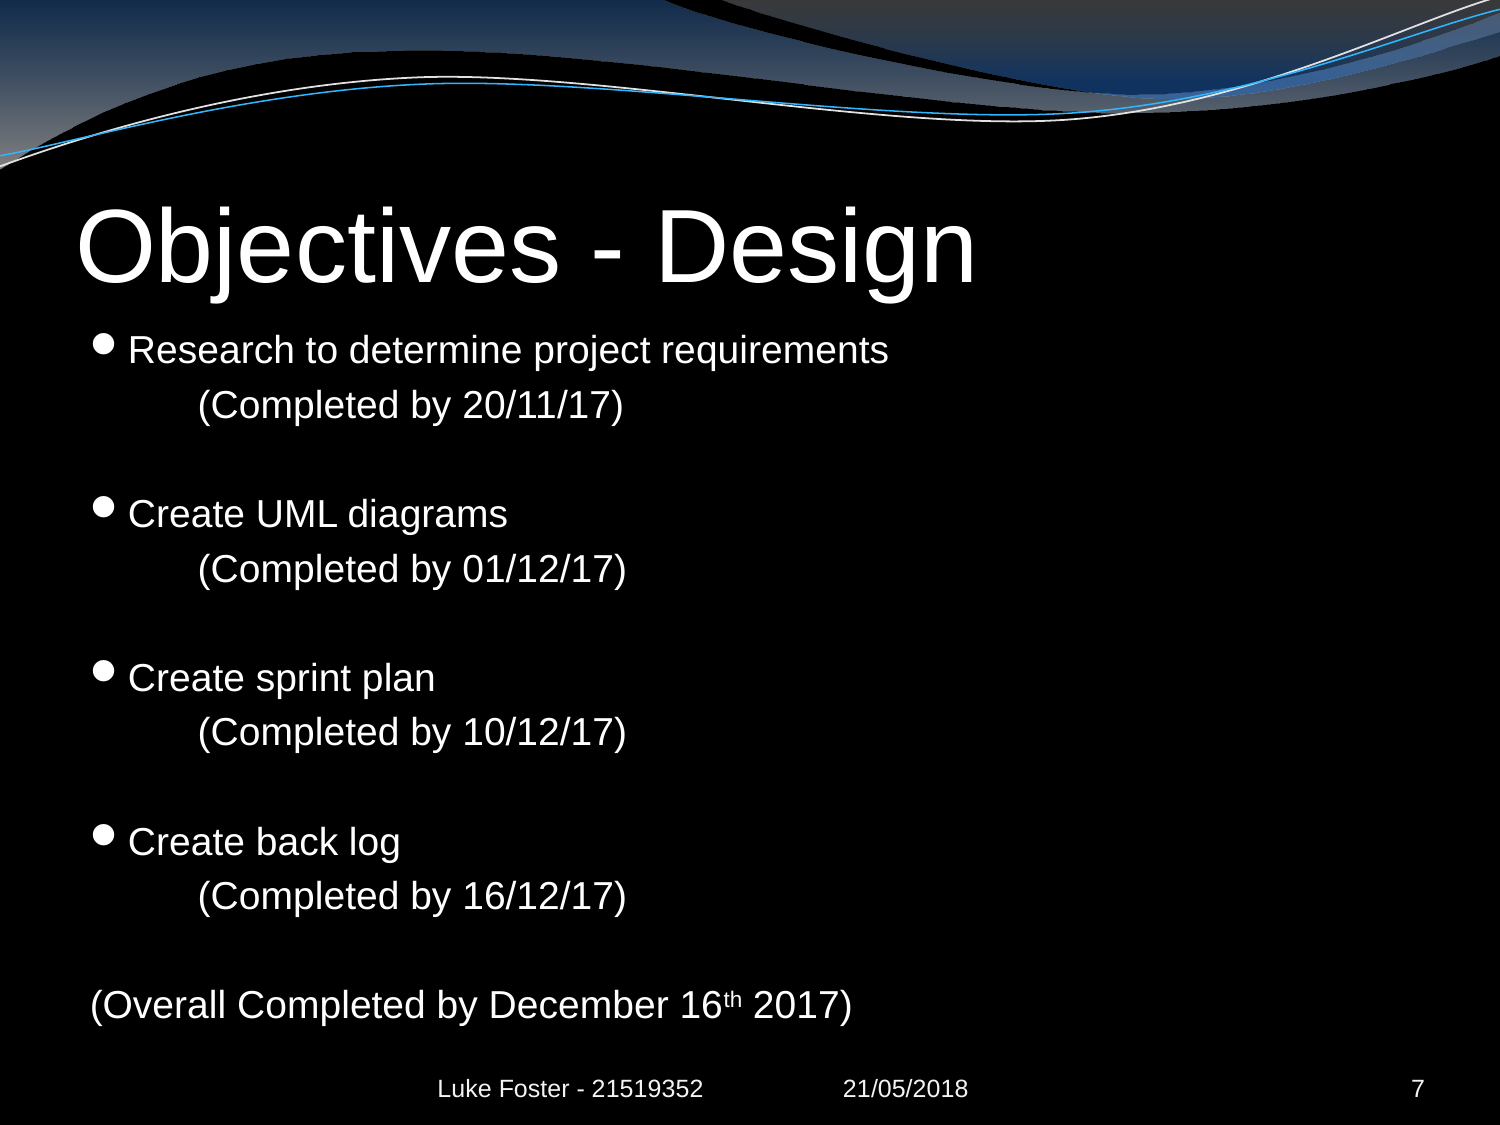

# Objectives - Design
Research to determine project requirements
	(Completed by 20/11/17)

Create UML diagrams
	(Completed by 01/12/17)

Create sprint plan
	(Completed by 10/12/17)

Create back log
	(Completed by 16/12/17)

(Overall Completed by December 16th 2017)

Luke Foster - 21519352                    21/05/2018
7